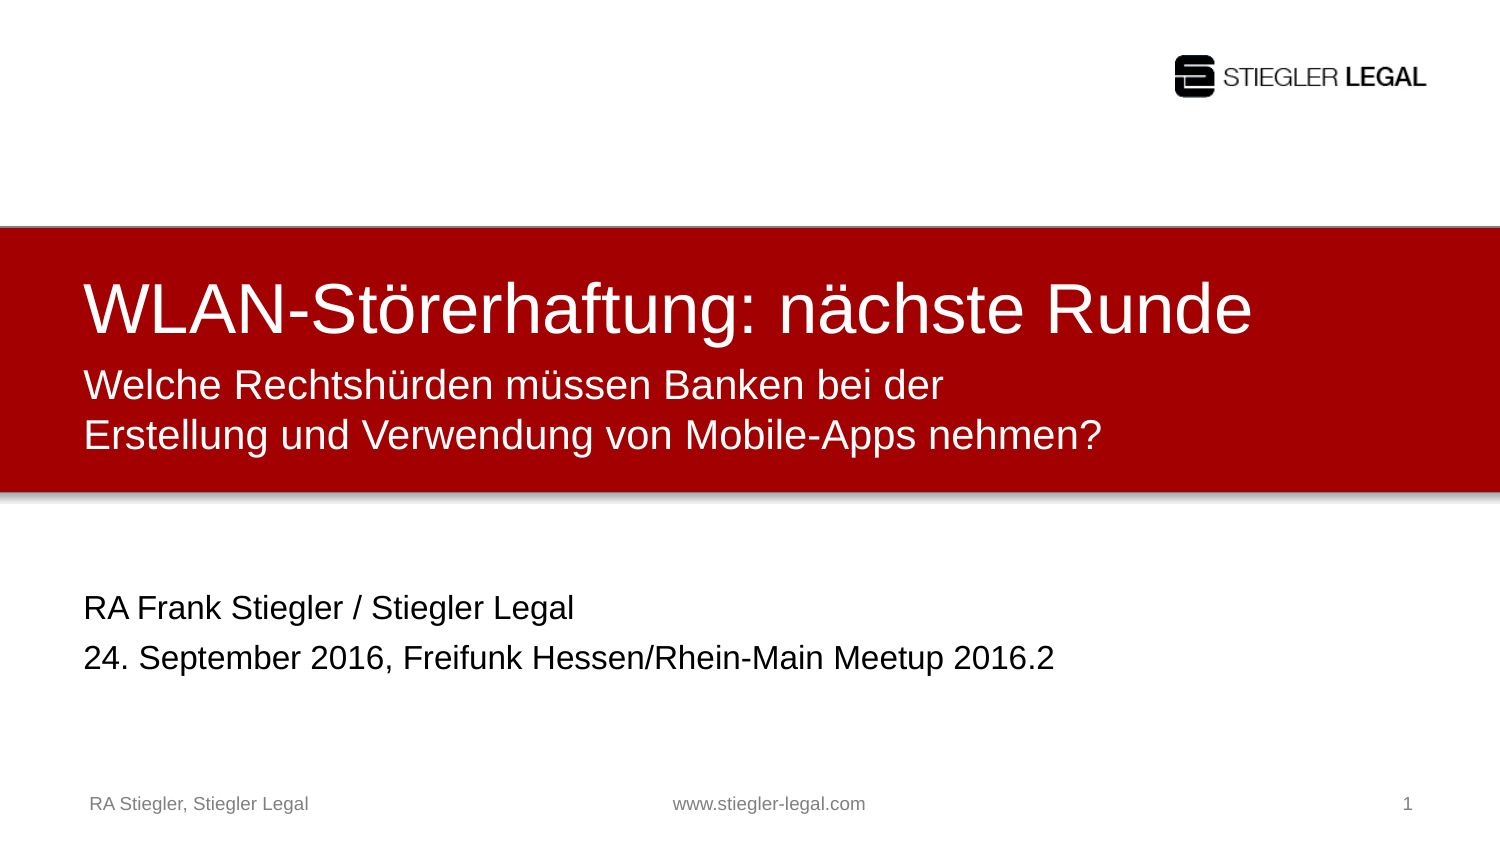

# WLAN-Störerhaftung: nächste Runde
Welche Rechtshürden müssen Banken bei der
Erstellung und Verwendung von Mobile-Apps nehmen?
RA Frank Stiegler / Stiegler Legal
24. September 2016, Freifunk Hessen/Rhein-Main Meetup 2016.2